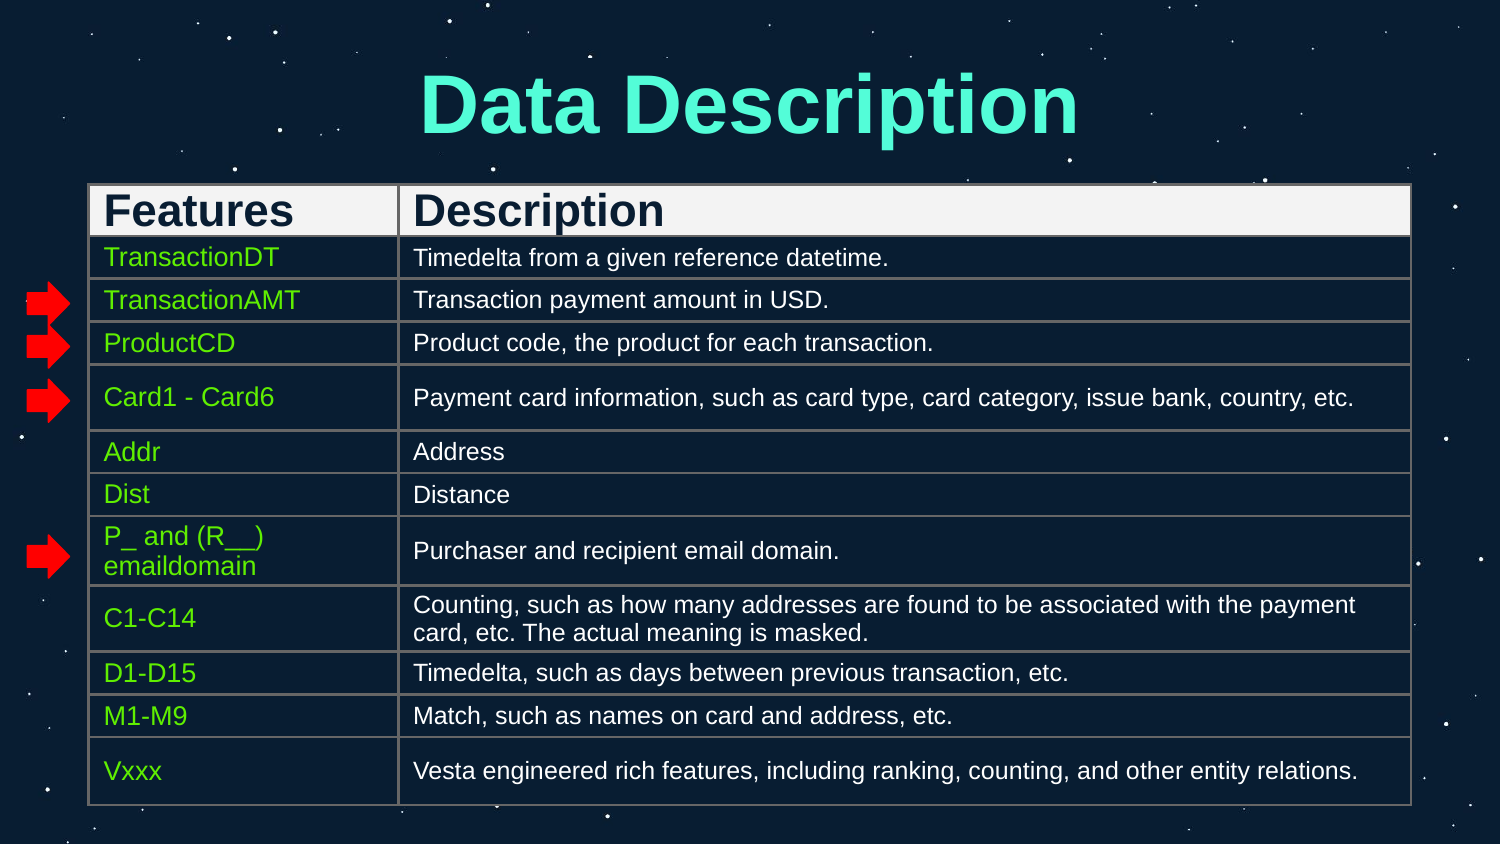

# Data Description
| Features | Description |
| --- | --- |
| TransactionDT | Timedelta from a given reference datetime. |
| TransactionAMT | Transaction payment amount in USD. |
| ProductCD | Product code, the product for each transaction. |
| Card1 - Card6 | Payment card information, such as card type, card category, issue bank, country, etc. |
| Addr | Address |
| Dist | Distance |
| P\_ and (R\_\_) emaildomain | Purchaser and recipient email domain. |
| C1-C14 | Counting, such as how many addresses are found to be associated with the payment card, etc. The actual meaning is masked. |
| D1-D15 | Timedelta, such as days between previous transaction, etc. |
| M1-M9 | Match, such as names on card and address, etc. |
| Vxxx | Vesta engineered rich features, including ranking, counting, and other entity relations. |